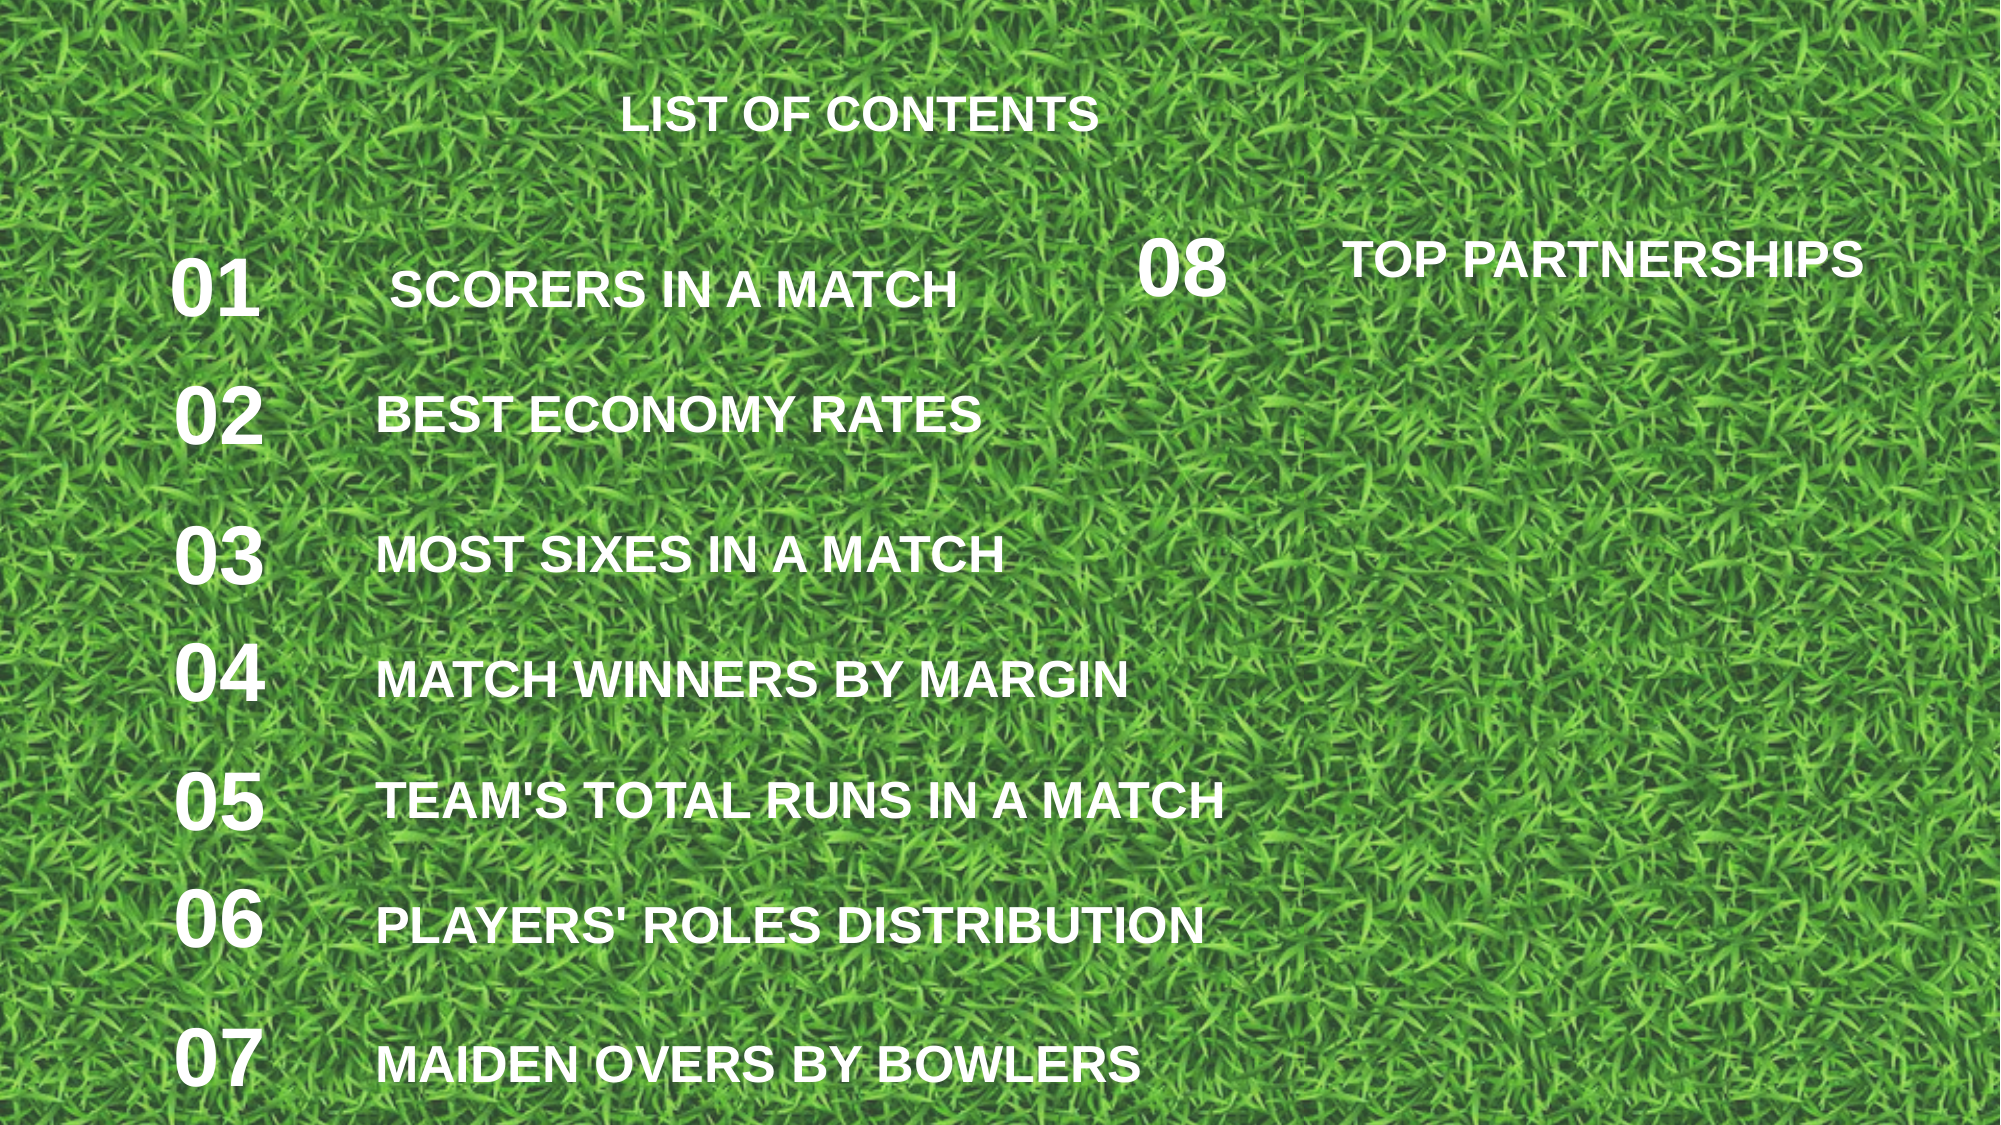

# LIST OF CONTENTS
08
TOP PARTNERSHIPS
01
 SCORERS IN A MATCH
02
BEST ECONOMY RATES
03
MOST SIXES IN A MATCH
04
MATCH WINNERS BY MARGIN
05
TEAM'S TOTAL RUNS IN A MATCH
06
PLAYERS' ROLES DISTRIBUTION
07
MAIDEN OVERS BY BOWLERS